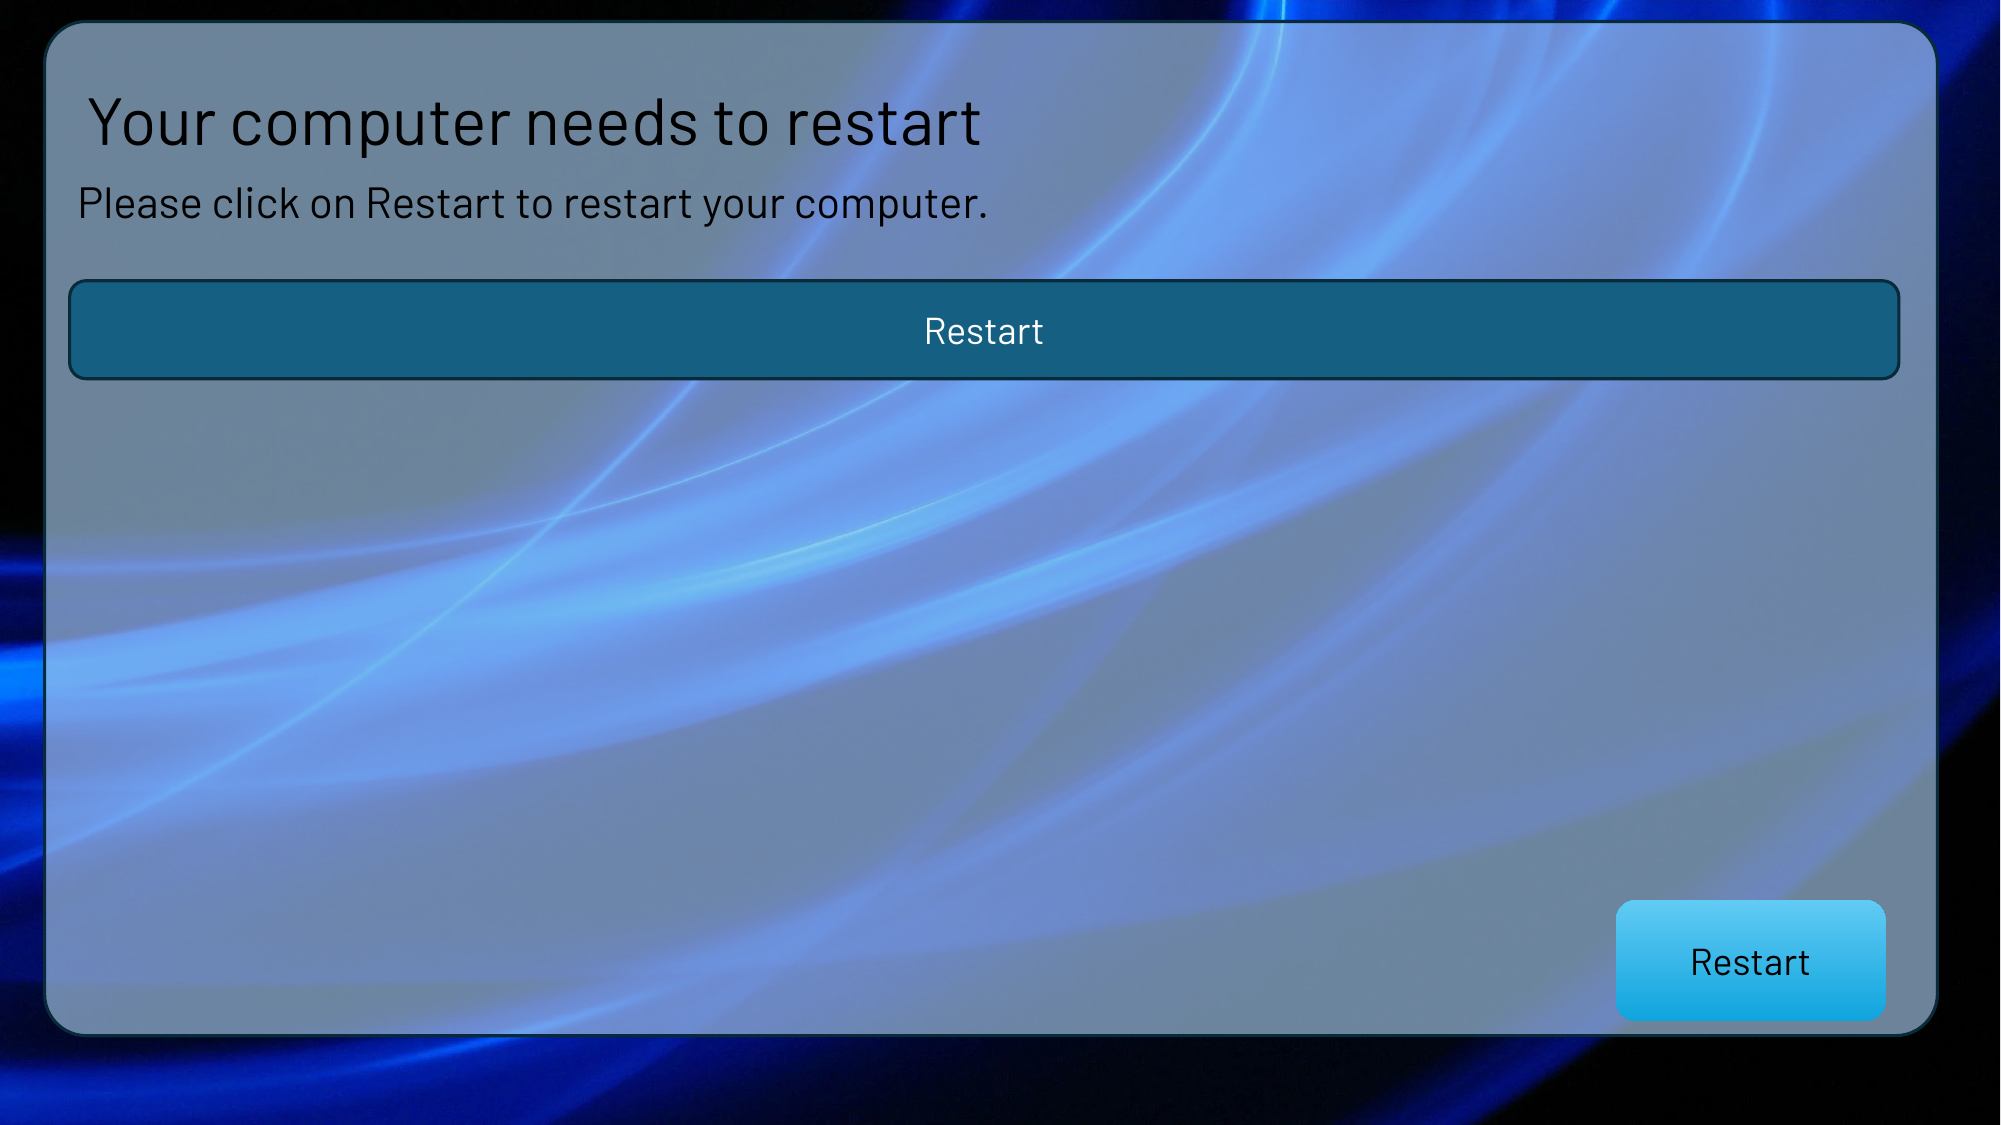

Your computer needs to restart
Please click on Restart to restart your computer.
Restart
Restart